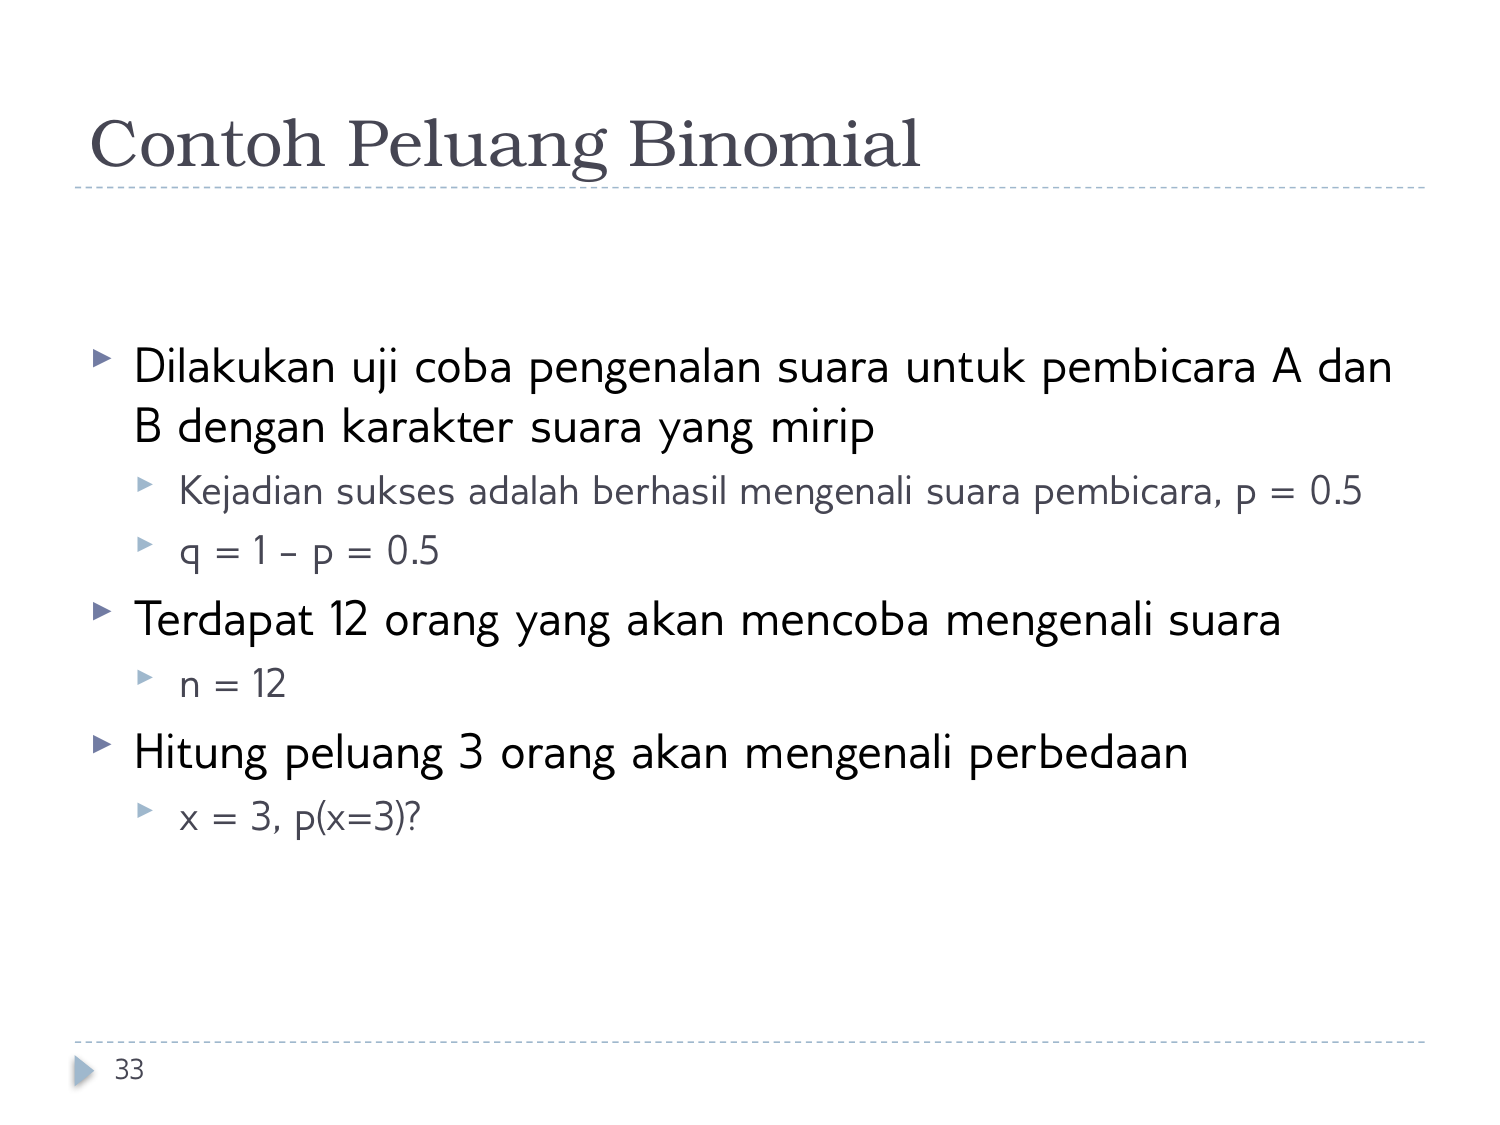

# Contoh Peluang Binomial
Dilakukan uji coba pengenalan suara untuk pembicara A dan B dengan karakter suara yang mirip
Kejadian sukses adalah berhasil mengenali suara pembicara, p = 0.5
q = 1 – p = 0.5
Terdapat 12 orang yang akan mencoba mengenali suara
n = 12
Hitung peluang 3 orang akan mengenali perbedaan
x = 3, p(x=3)?
33